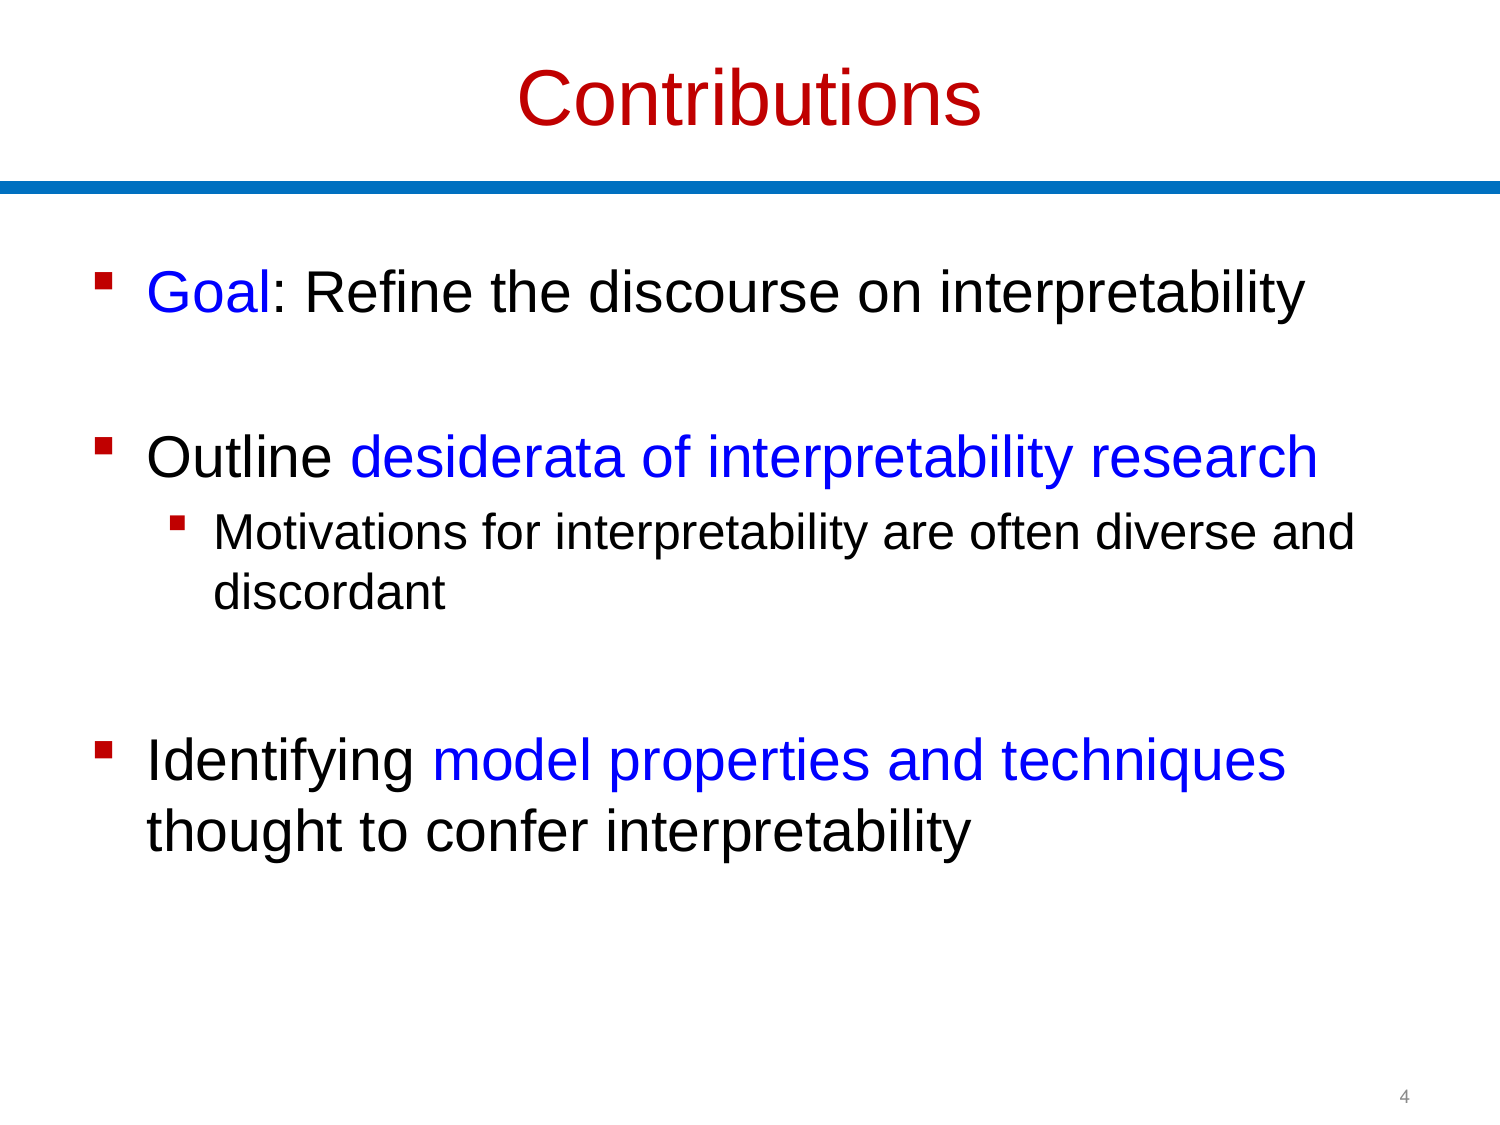

# Contributions
Goal: Refine the discourse on interpretability

Outline desiderata of interpretability research
Motivations for interpretability are often diverse and discordant

Identifying model properties and techniques thought to confer interpretability

4